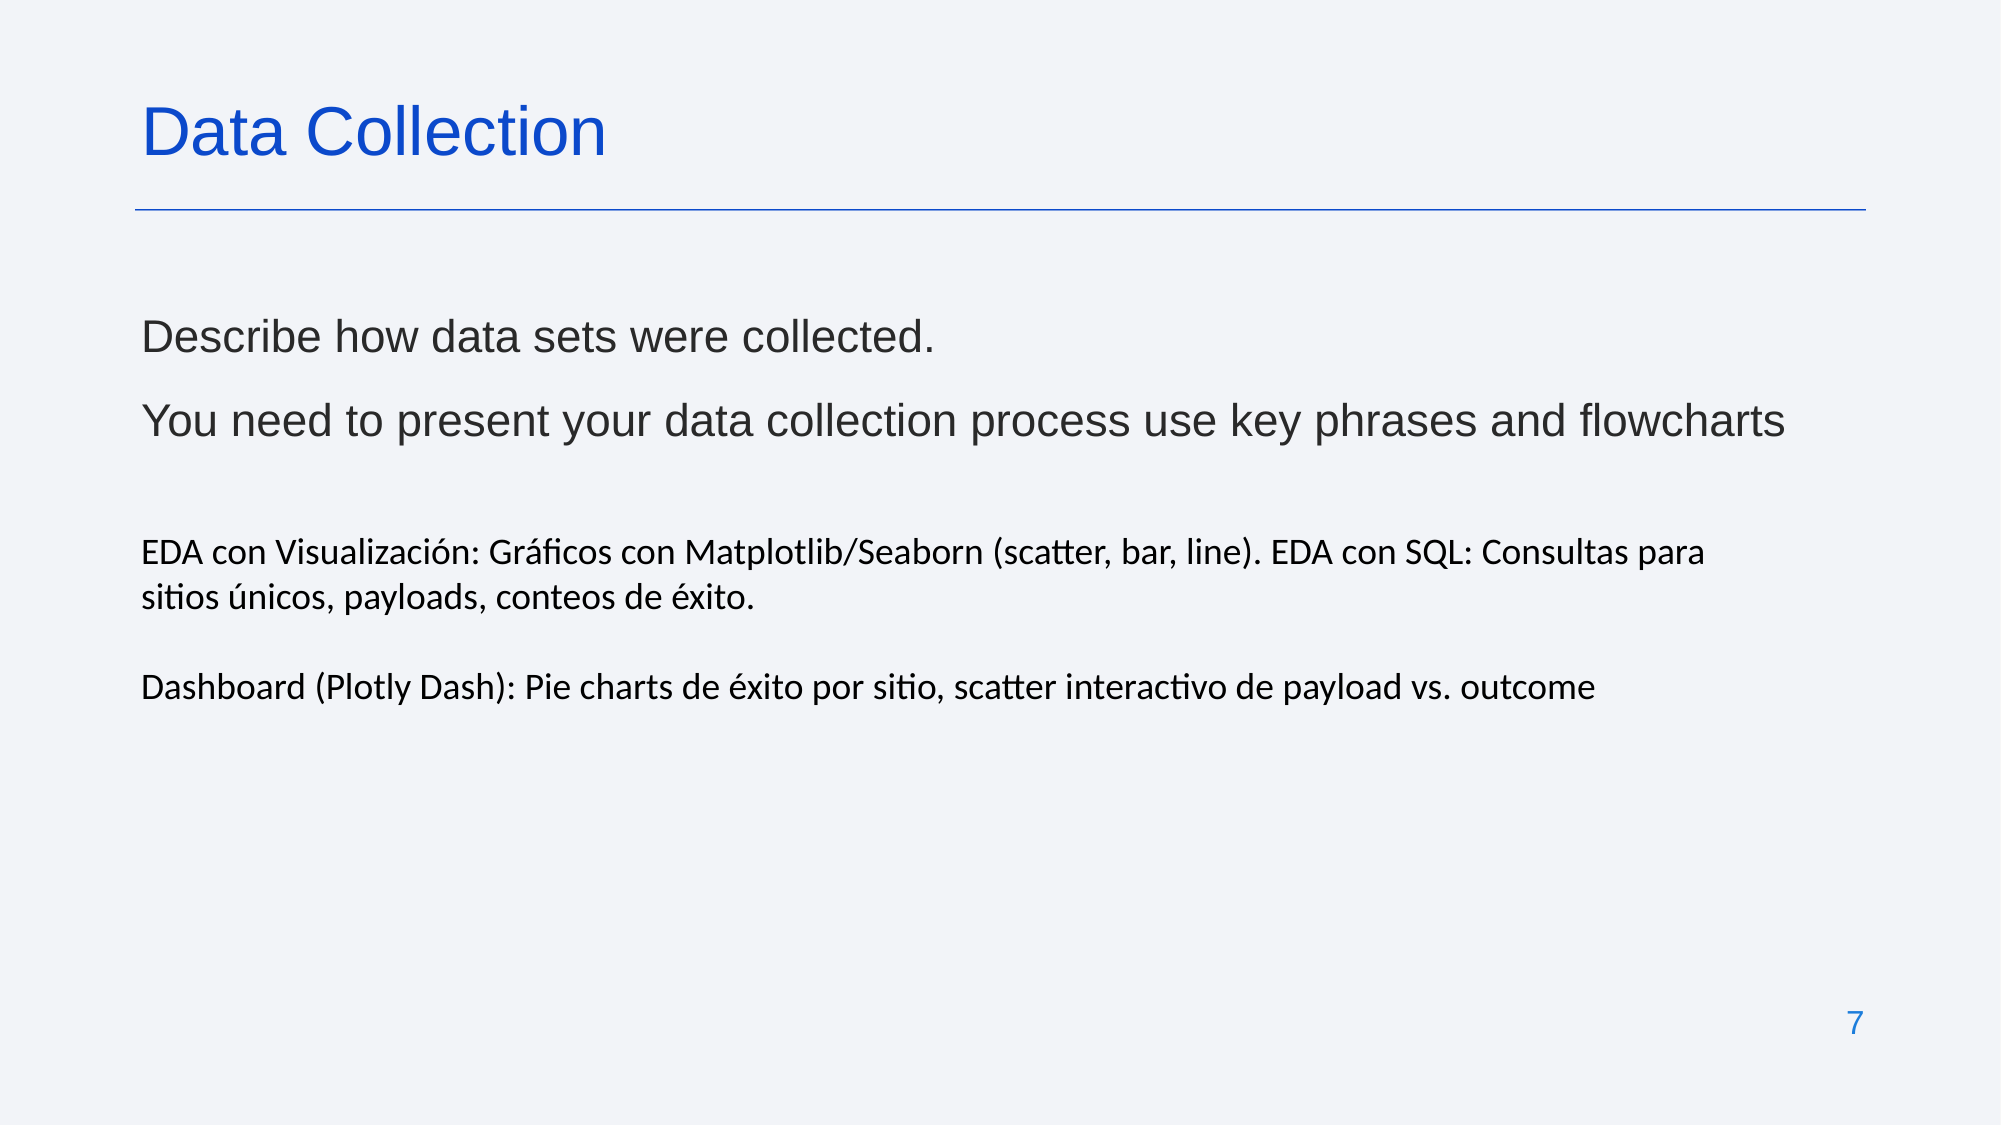

Data Collection
Describe how data sets were collected.
You need to present your data collection process use key phrases and flowcharts

EDA con Visualización: Gráficos con Matplotlib/Seaborn (scatter, bar, line). EDA con SQL: Consultas para sitios únicos, payloads, conteos de éxito.

Dashboard (Plotly Dash): Pie charts de éxito por sitio, scatter interactivo de payload vs. outcome

7